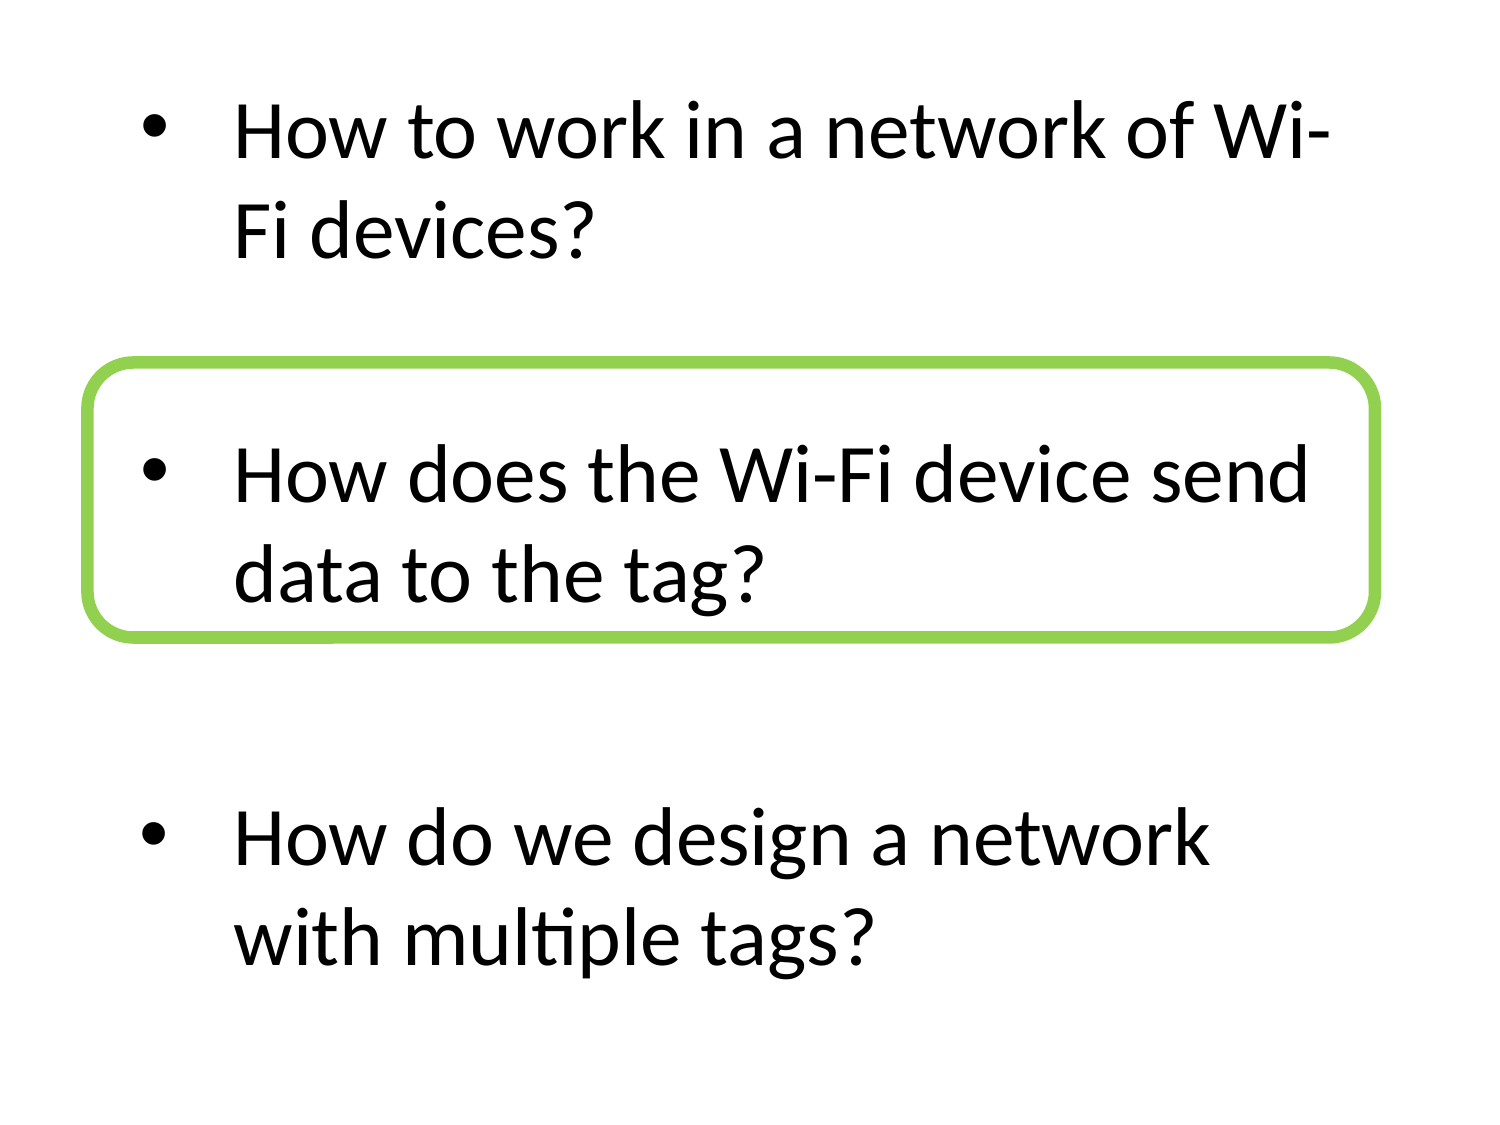

# How to work in a network of Wi-Fi devices?

How does the Wi-Fi device send data to the tag?
How do we design a network with multiple tags?